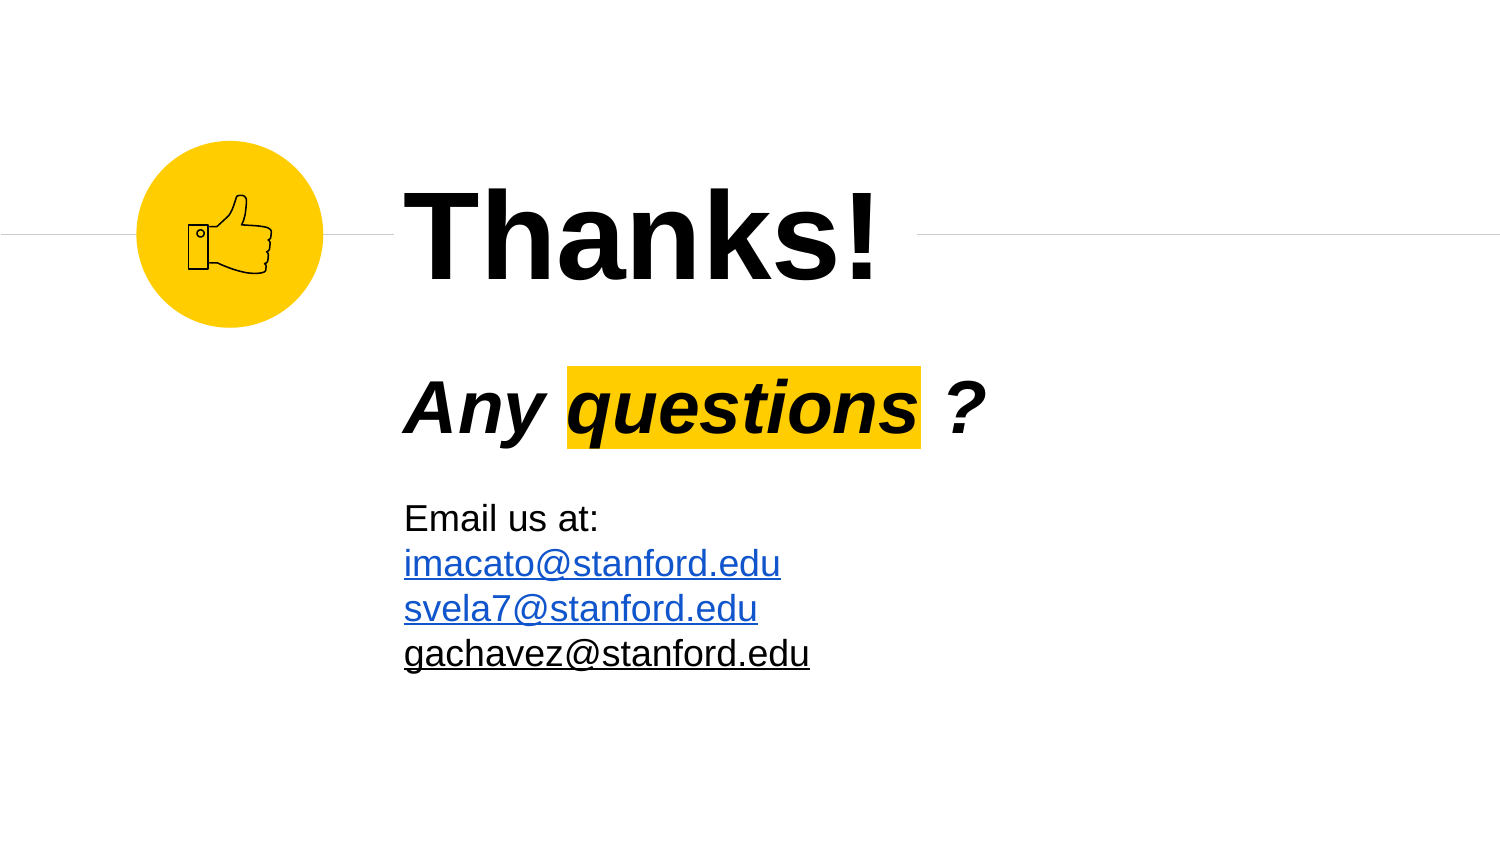

Thanks!

Any questions ?

Email us at:
imacato@stanford.edu
svela7@stanford.edu
gachavez@stanford.edu